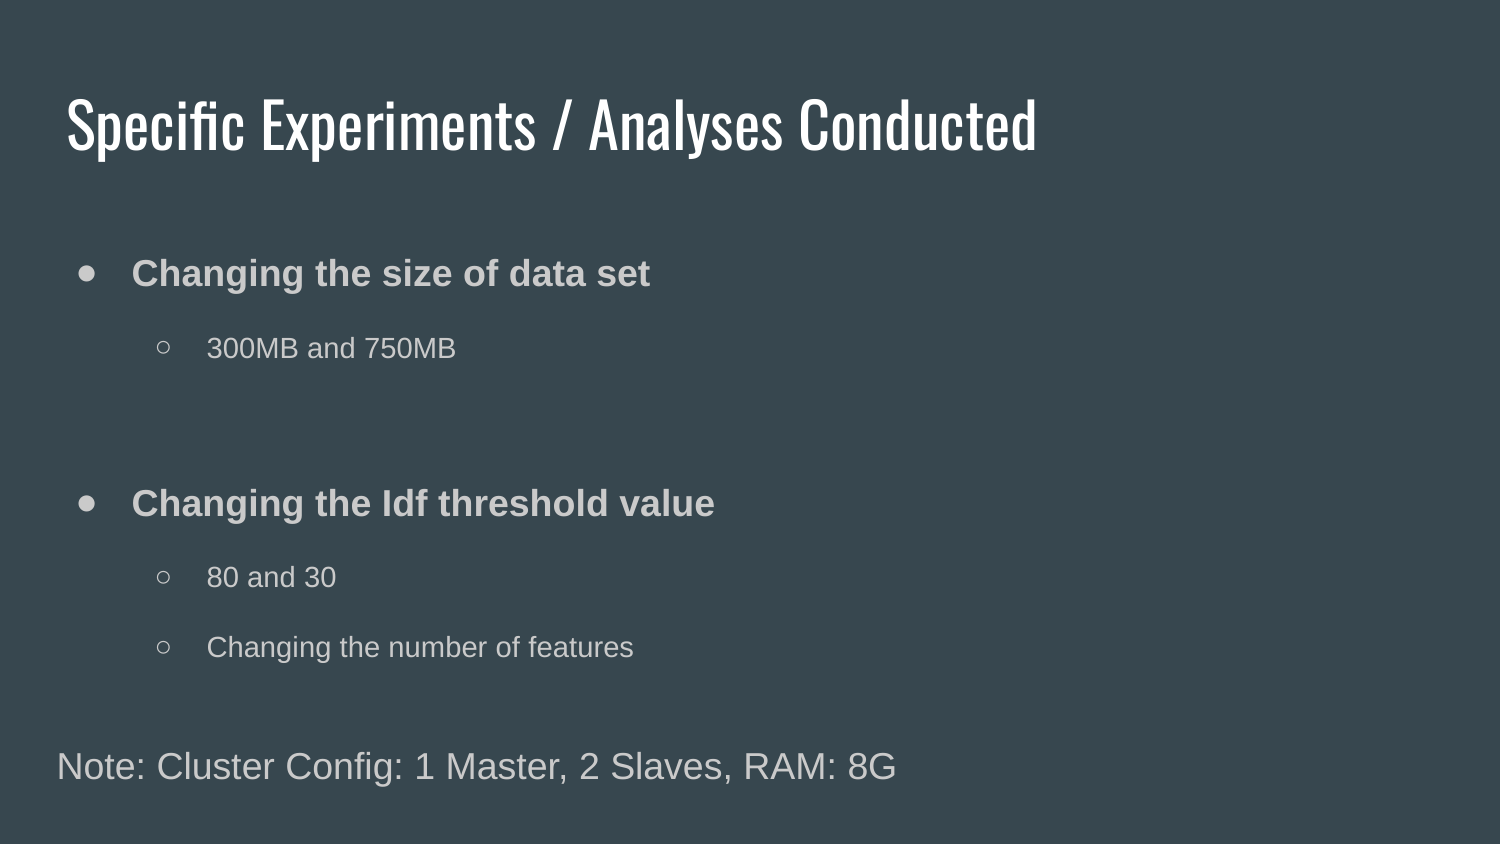

# Specific Experiments / Analyses Conducted
Changing the size of data set
300MB and 750MB
Changing the Idf threshold value
80 and 30
Changing the number of features
Note: Cluster Config: 1 Master, 2 Slaves, RAM: 8G